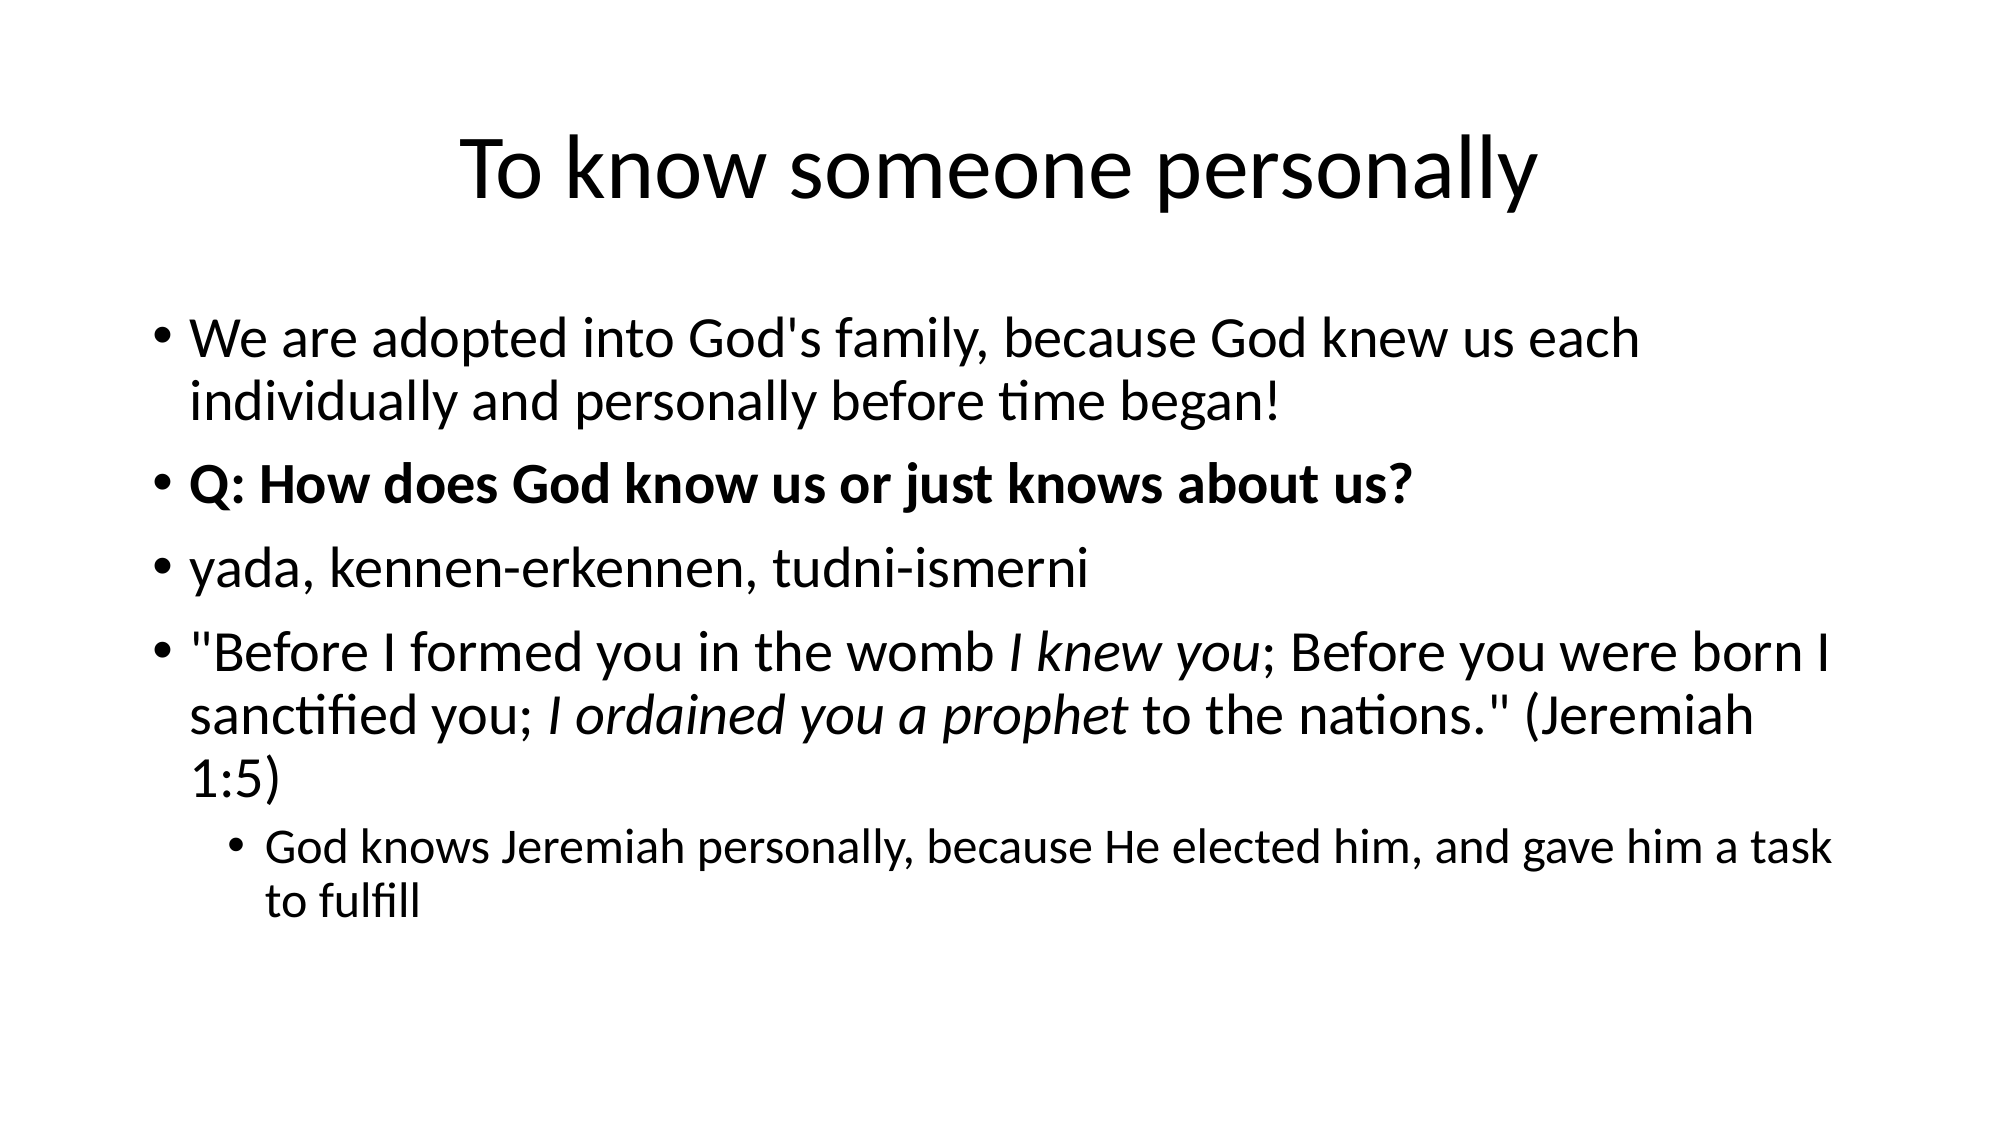

# To know someone personally
We are adopted into God's family, because God knew us each individually and personally before time began!
Q: How does God know us or just knows about us?
yada, kennen-erkennen, tudni-ismerni
"Before I formed you in the womb I knew you; Before you were born I sanctified you; I ordained you a prophet to the nations." (Jeremiah 1:5)
God knows Jeremiah personally, because He elected him, and gave him a task to fulfill